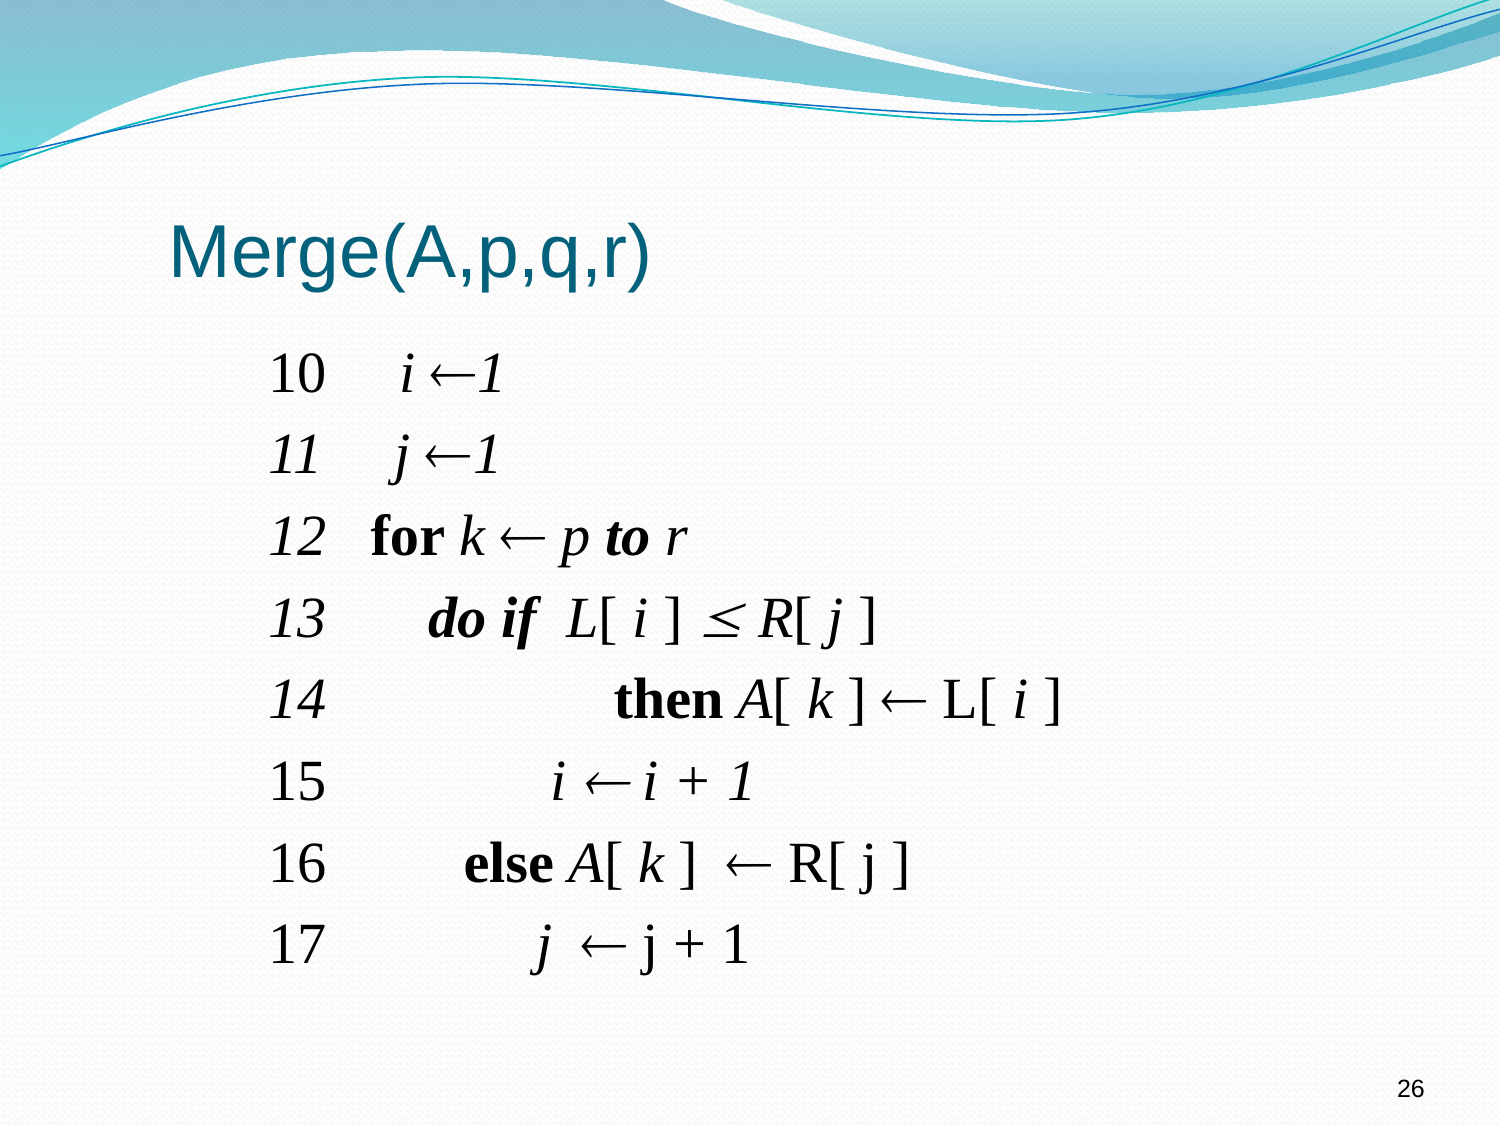

# Merge(A,p,q,r)

10     i ←1
11     j ←1
12   for k ← p to r
13       do if  L[ i ] ≤ R[ j ]
14  	 	then A[ k ] ← L[ i ]
15   	      i ← i + 1
16    	else A[ k ]  ← R[ j ]
17      	     j  ← j + 1

26